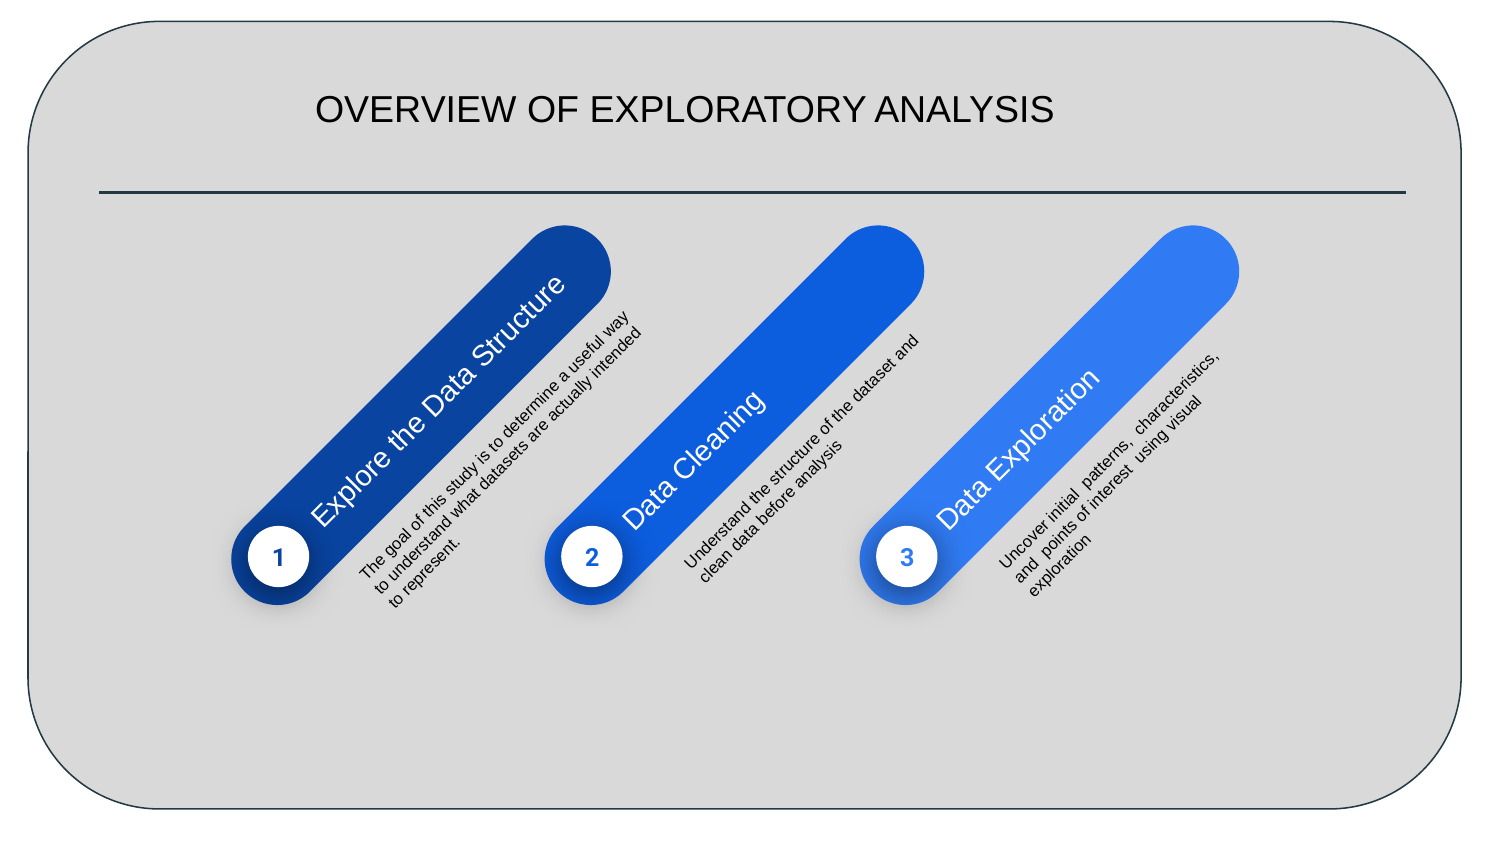

OVERVIEW OF EXPLORATORY ANALYSIS

Explore the Data Structure
The goal of this study is to determine a useful way to understand what datasets are actually intended to represent.
1

Data Cleaning
Understand the structure of the dataset and clean data before analysis
2

Data Exploration
Uncover initial  patterns,  characteristics, and  points of interest  using visual  exploration
3